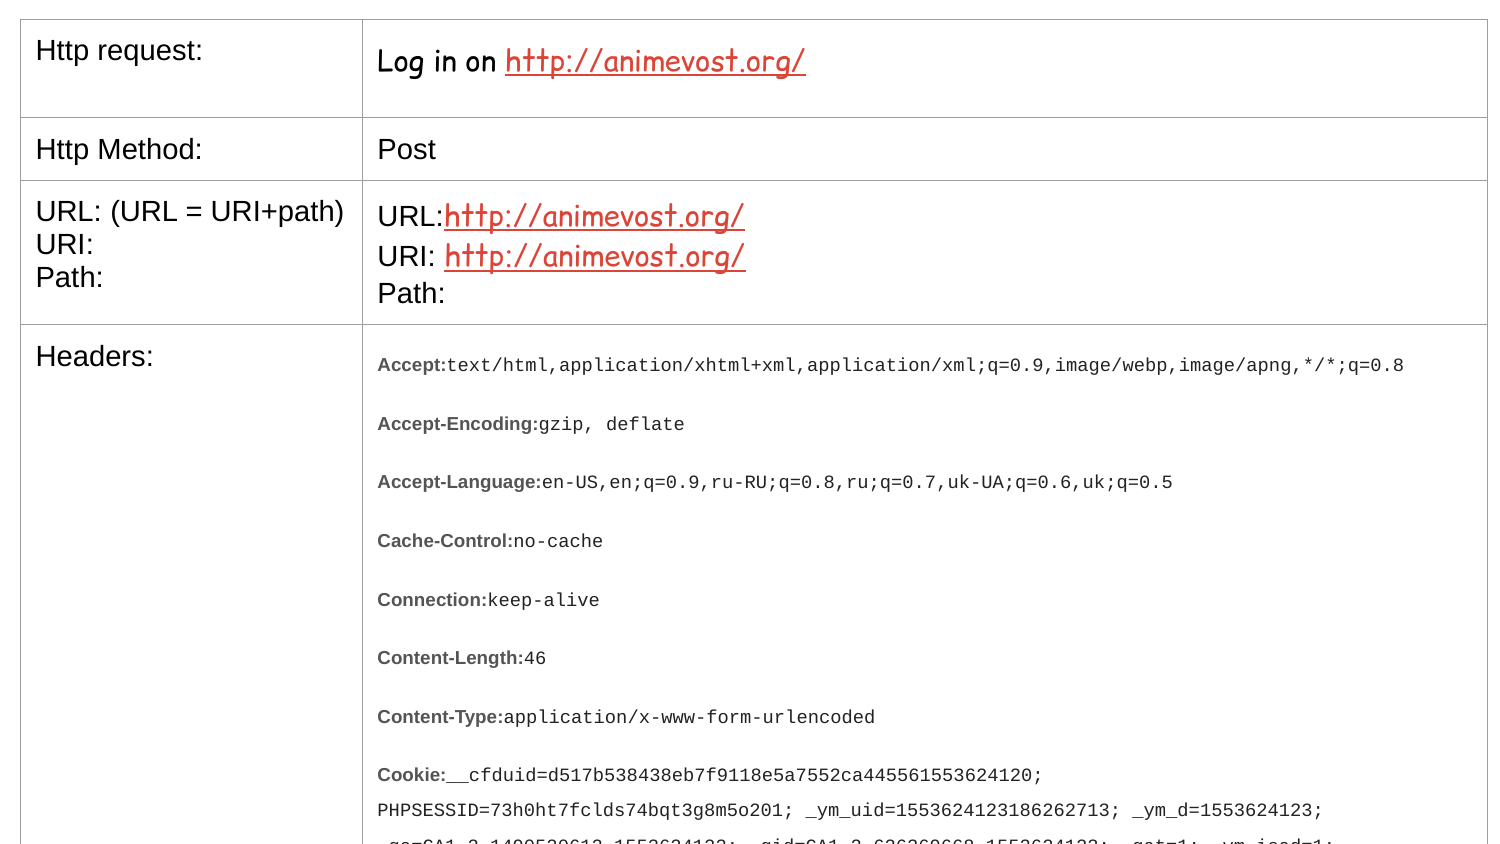

| Http request: | Log in on http://animevost.org/ |
| --- | --- |
| Http Method: | Post |
| URL: (URL = URI+path) URI: Path: | URL:http://animevost.org/ URI: http://animevost.org/ Path: |
| Headers: | Accept:text/html,application/xhtml+xml,application/xml;q=0.9,image/webp,image/apng,\*/\*;q=0.8 Accept-Encoding:gzip, deflate Accept-Language:en-US,en;q=0.9,ru-RU;q=0.8,ru;q=0.7,uk-UA;q=0.6,uk;q=0.5 Cache-Control:no-cache Connection:keep-alive Content-Length:46 Content-Type:application/x-www-form-urlencoded Cookie:\_\_cfduid=d517b538438eb7f9118e5a7552ca445561553624120; PHPSESSID=73h0ht7fclds74bqt3g8m5o201; \_ym\_uid=1553624123186262713; \_ym\_d=1553624123; \_ga=GA1.2.1490520612.1553624123; \_gid=GA1.2.626369668.1553624123; \_gat=1; \_ym\_isad=1; \_ym\_wasSynced=%7B%22time%22%3A1553624123481%2C%22params%22%3A%7B%22eu%22%3A0%7D%2C%22bkParams%22%3A%7B%7D%7D; \_ym\_visorc\_22942090=b Host:animevost.org Origin:http://animevost.org Pragma:no-cache Referer:http://animevost.org/ Upgrade-Insecure-Requests:1 User-Agent:Mozilla/5.0 (Windows NT 10.0; Win64; x64) AppleWebKit/537.36 (KHTML, like Gecko) Chrome/72.0.3626.121 Safari/537.36 X-Compress:null |
| Body: | login\_name: 123 login\_password: 123 login: submit |